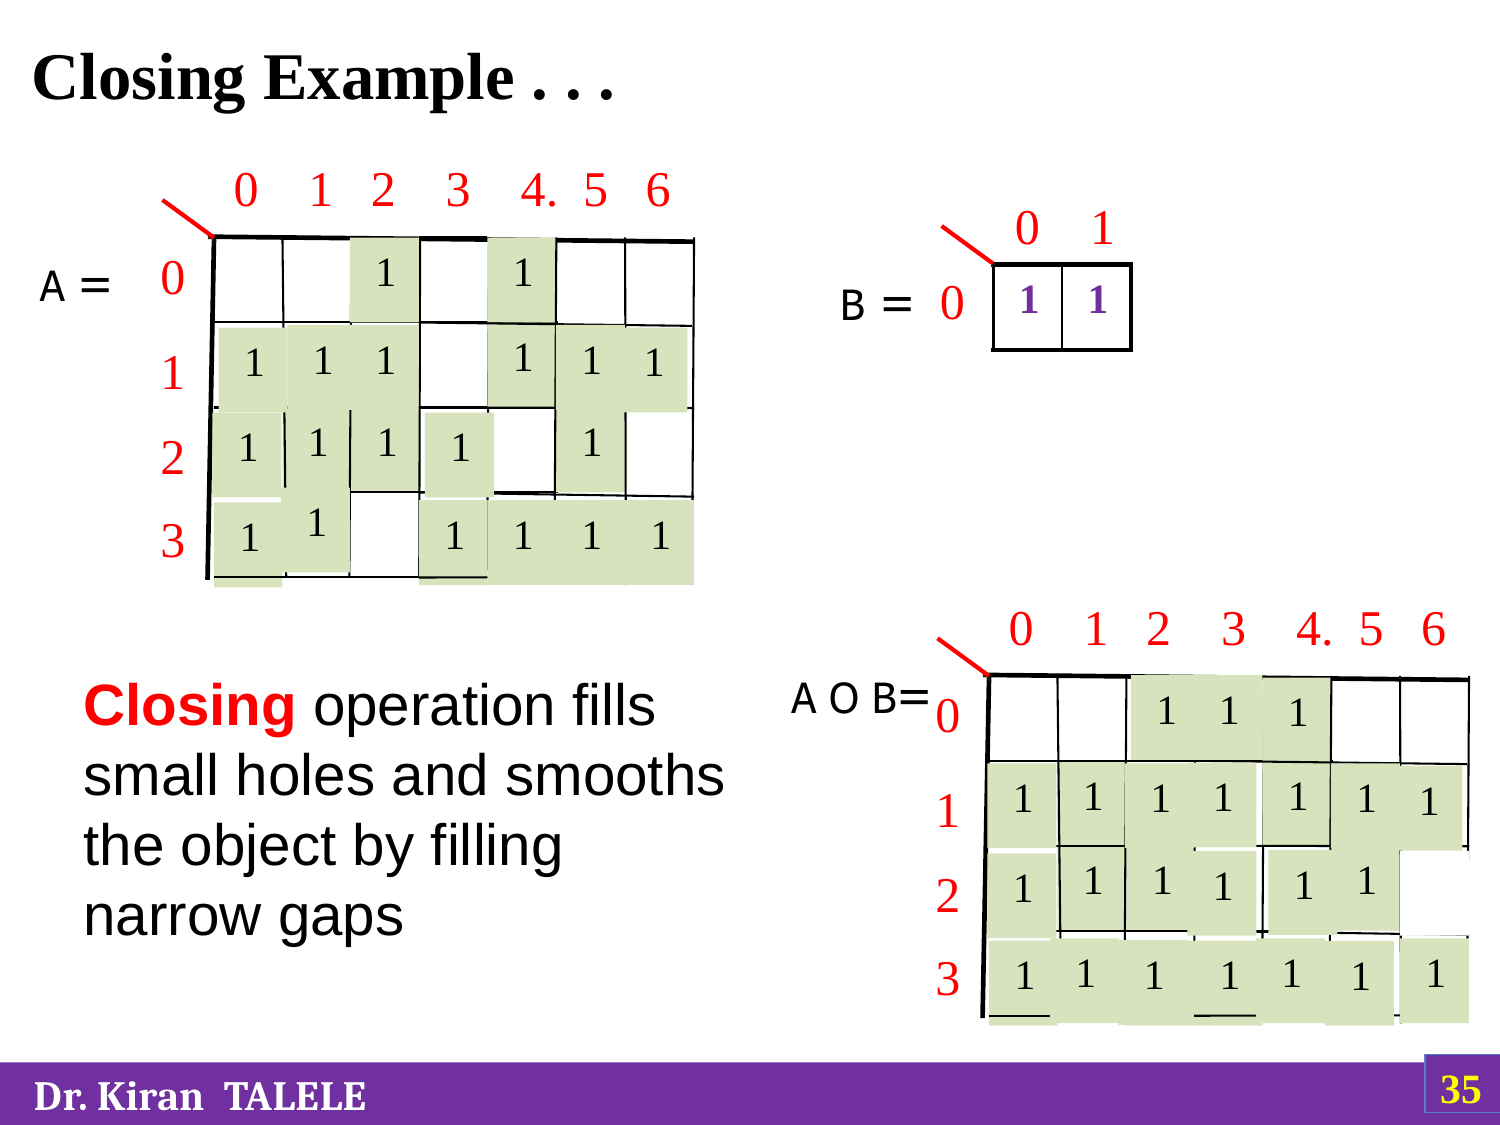

Closing Example . . .
0    1   2    3    4.  5   6
0    1

 1

 1
 1

 1

A =
0

1

2

3
 1

 1

 1

 1

 1

B =
0
 1
 1
 1
 1
 1
 1
 1
 1
 1
 1
 1

 1
 1
 1
 1

0    1   2    3    4.  5   6
A O B=
# Closing operation fills small holes and smooths the object by filling narrow gaps

 1

 1
 1

 1

 1
 1
0

1

2

3

 1

 1

 1

 1

 1
 1
 1
 1
 1
 1
 1

 1
 1
 1
 1
 1

 1
35
  Dr. Kiran  TALELE